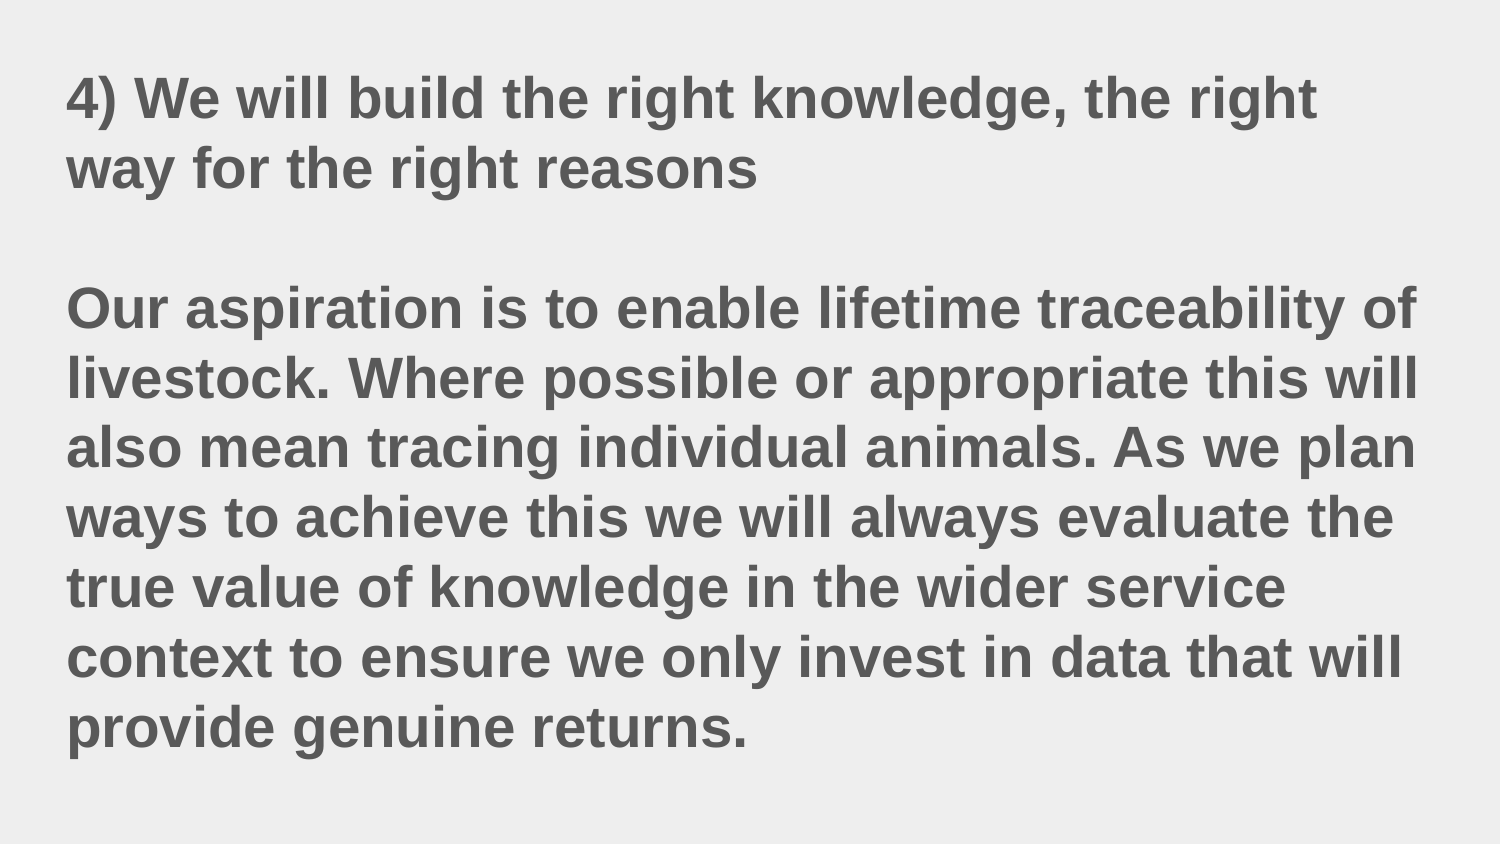

# 4) We will build the right knowledge, the right way for the right reasons Our aspiration is to enable lifetime traceability of livestock. Where possible or appropriate this will also mean tracing individual animals. As we plan ways to achieve this we will always evaluate the true value of knowledge in the wider service context to ensure we only invest in data that will provide genuine returns.